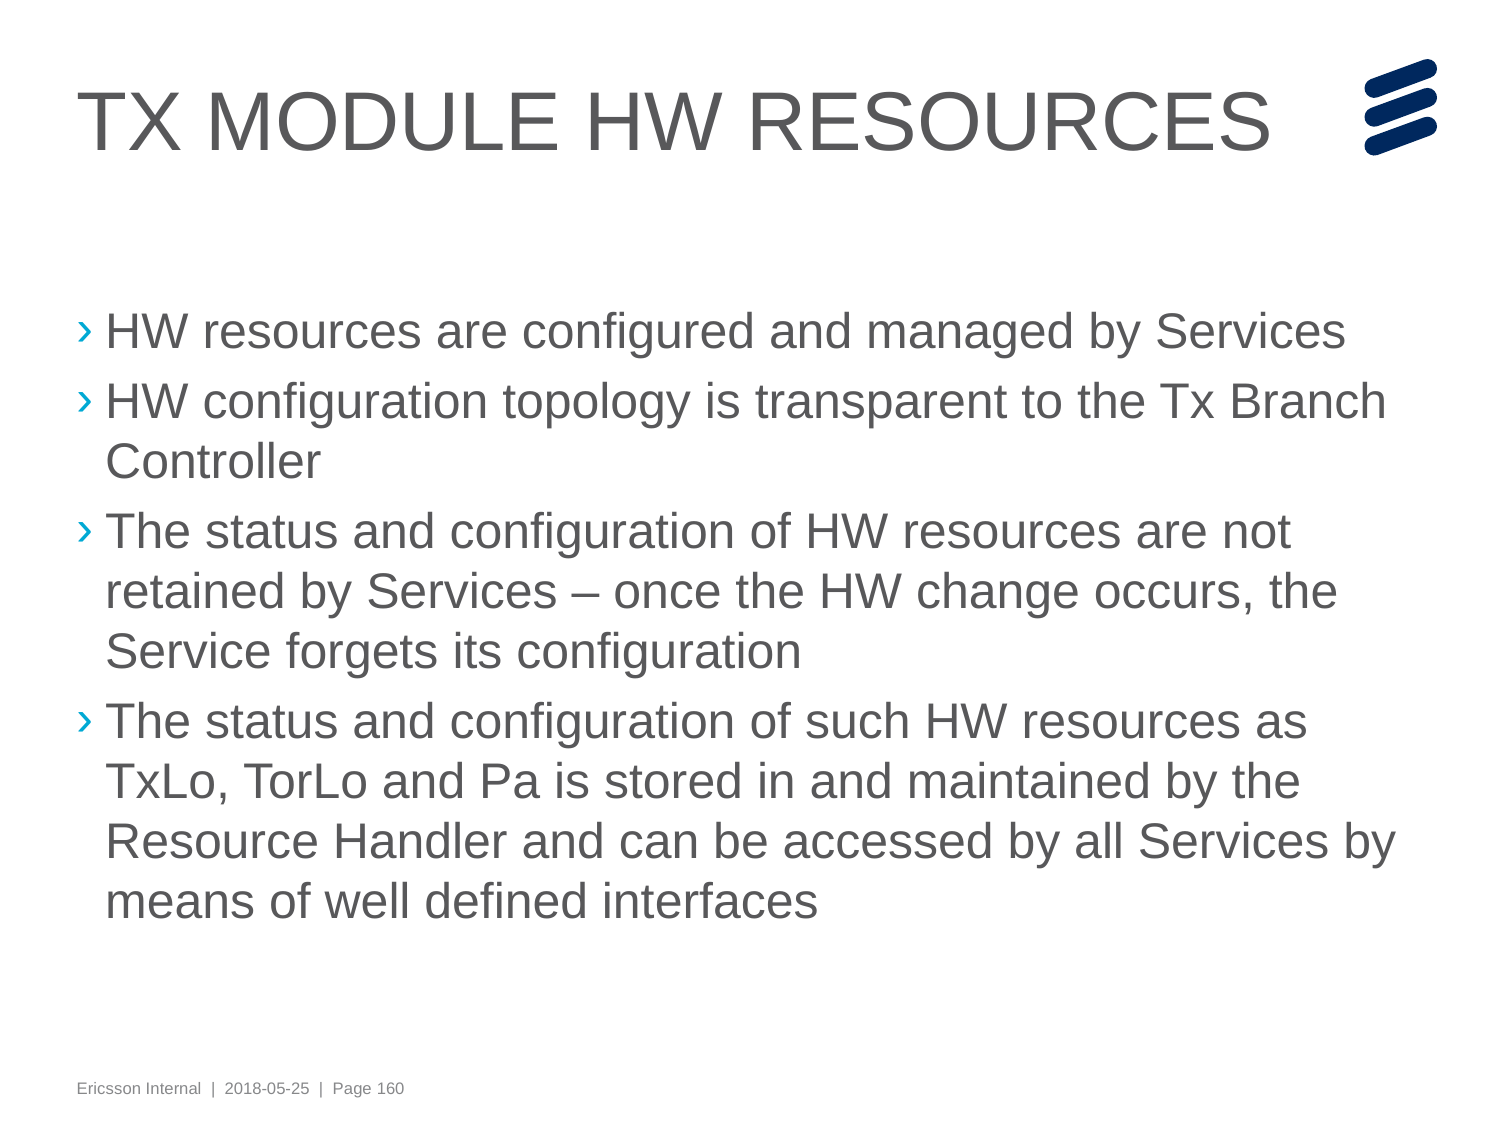

# TX MODULE HW RESOURCES

HW resources are configured and managed by Services
HW configuration topology is transparent to the Tx Branch Controller
The status and configuration of HW resources are not retained by Services – once the HW change occurs, the Service forgets its configuration
The status and configuration of such HW resources as TxLo, TorLo and Pa is stored in and maintained by the Resource Handler and can be accessed by all Services by means of well defined interfaces